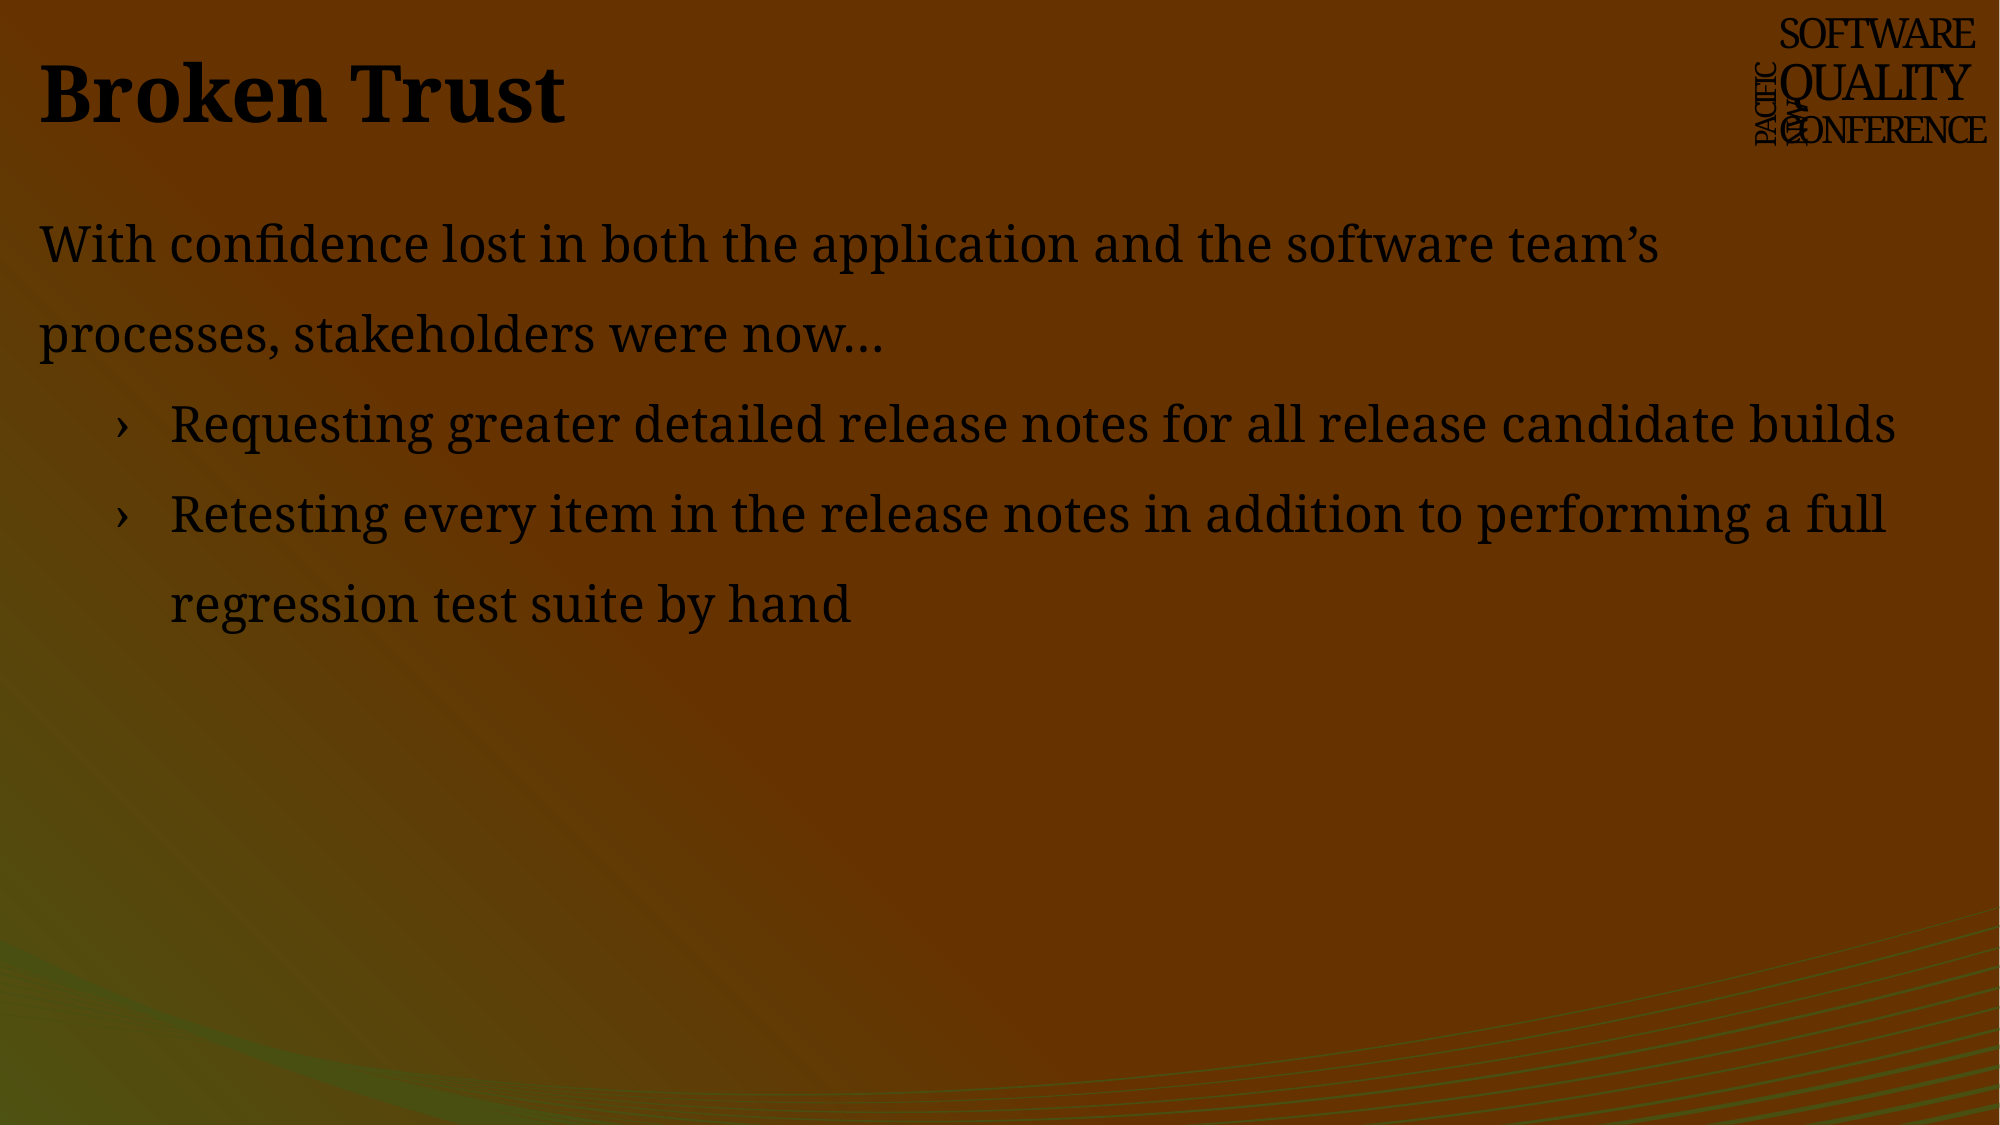

# Broken Trust
SOFTWARE
QUALITY
CONFERENCE
PACIFIC   NW
With confidence lost in both the application and the software team’s processes, stakeholders were now…
Requesting greater detailed release notes for all release candidate builds
Retesting every item in the release notes in addition to performing a full regression test suite by hand